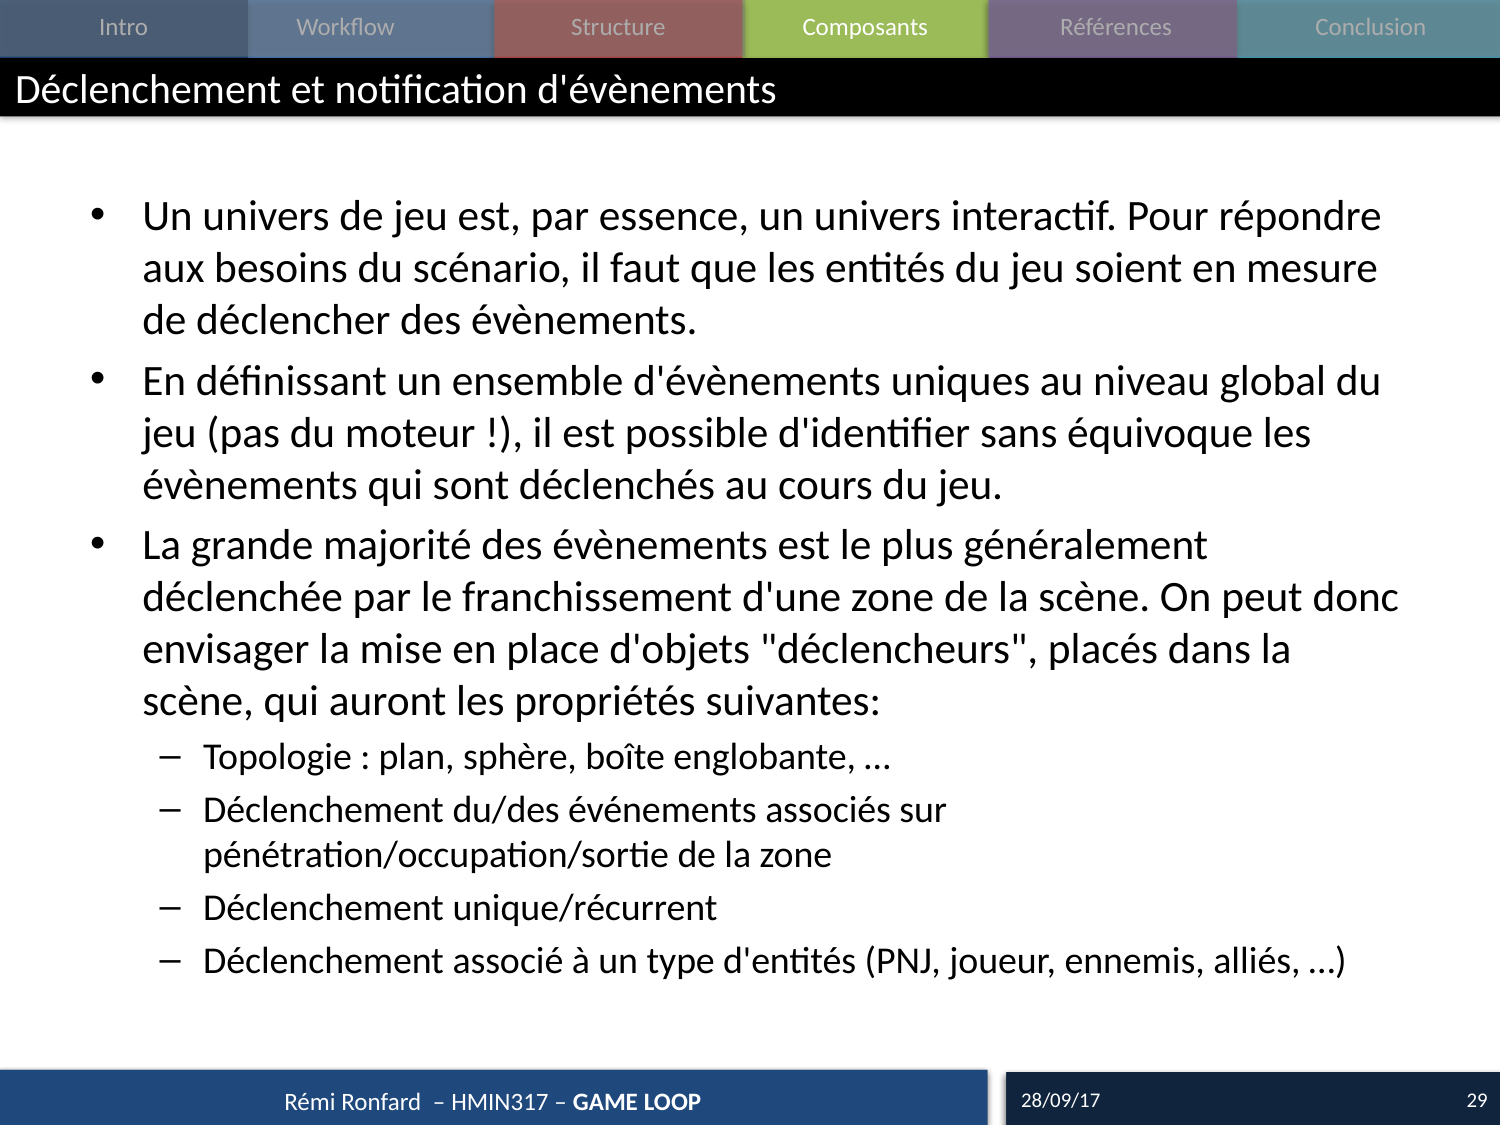

# Déclenchement et notification d'évènements
Un univers de jeu est, par essence, un univers interactif. Pour répondre aux besoins du scénario, il faut que les entités du jeu soient en mesure de déclencher des évènements.
En définissant un ensemble d'évènements uniques au niveau global du jeu (pas du moteur !), il est possible d'identifier sans équivoque les évènements qui sont déclenchés au cours du jeu.
La grande majorité des évènements est le plus généralement déclenchée par le franchissement d'une zone de la scène. On peut donc envisager la mise en place d'objets "déclencheurs", placés dans la scène, qui auront les propriétés suivantes:
Topologie : plan, sphère, boîte englobante, …
Déclenchement du/des événements associés sur pénétration/occupation/sortie de la zone
Déclenchement unique/récurrent
Déclenchement associé à un type d'entités (PNJ, joueur, ennemis, alliés, …)
28/09/17
29
Rémi Ronfard  – HMIN317 – GAME LOOP